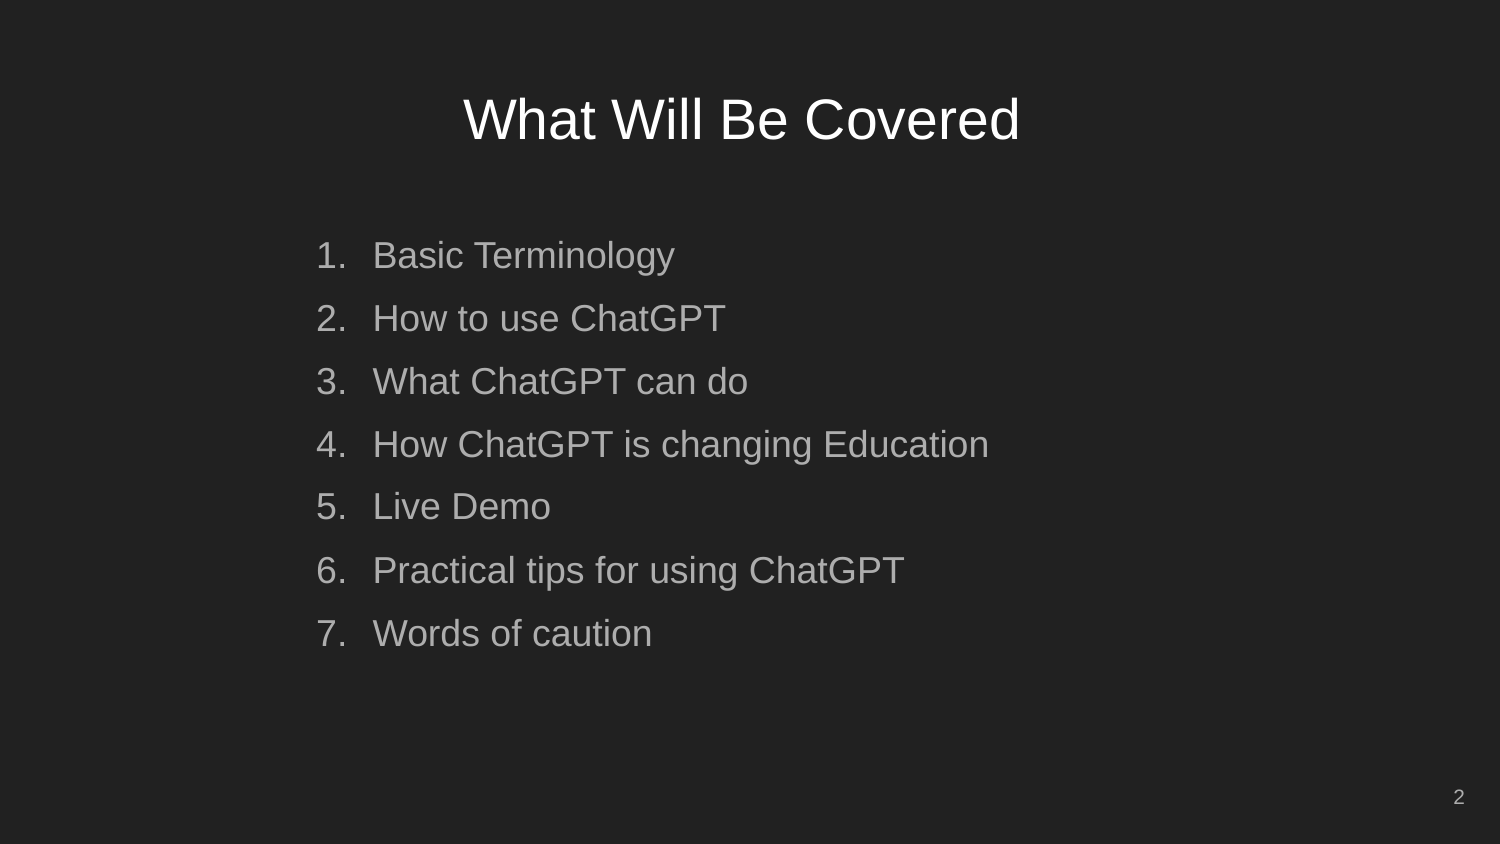

# What Will Be Covered
Basic Terminology
How to use ChatGPT
What ChatGPT can do
How ChatGPT is changing Education
Live Demo
Practical tips for using ChatGPT
Words of caution
2